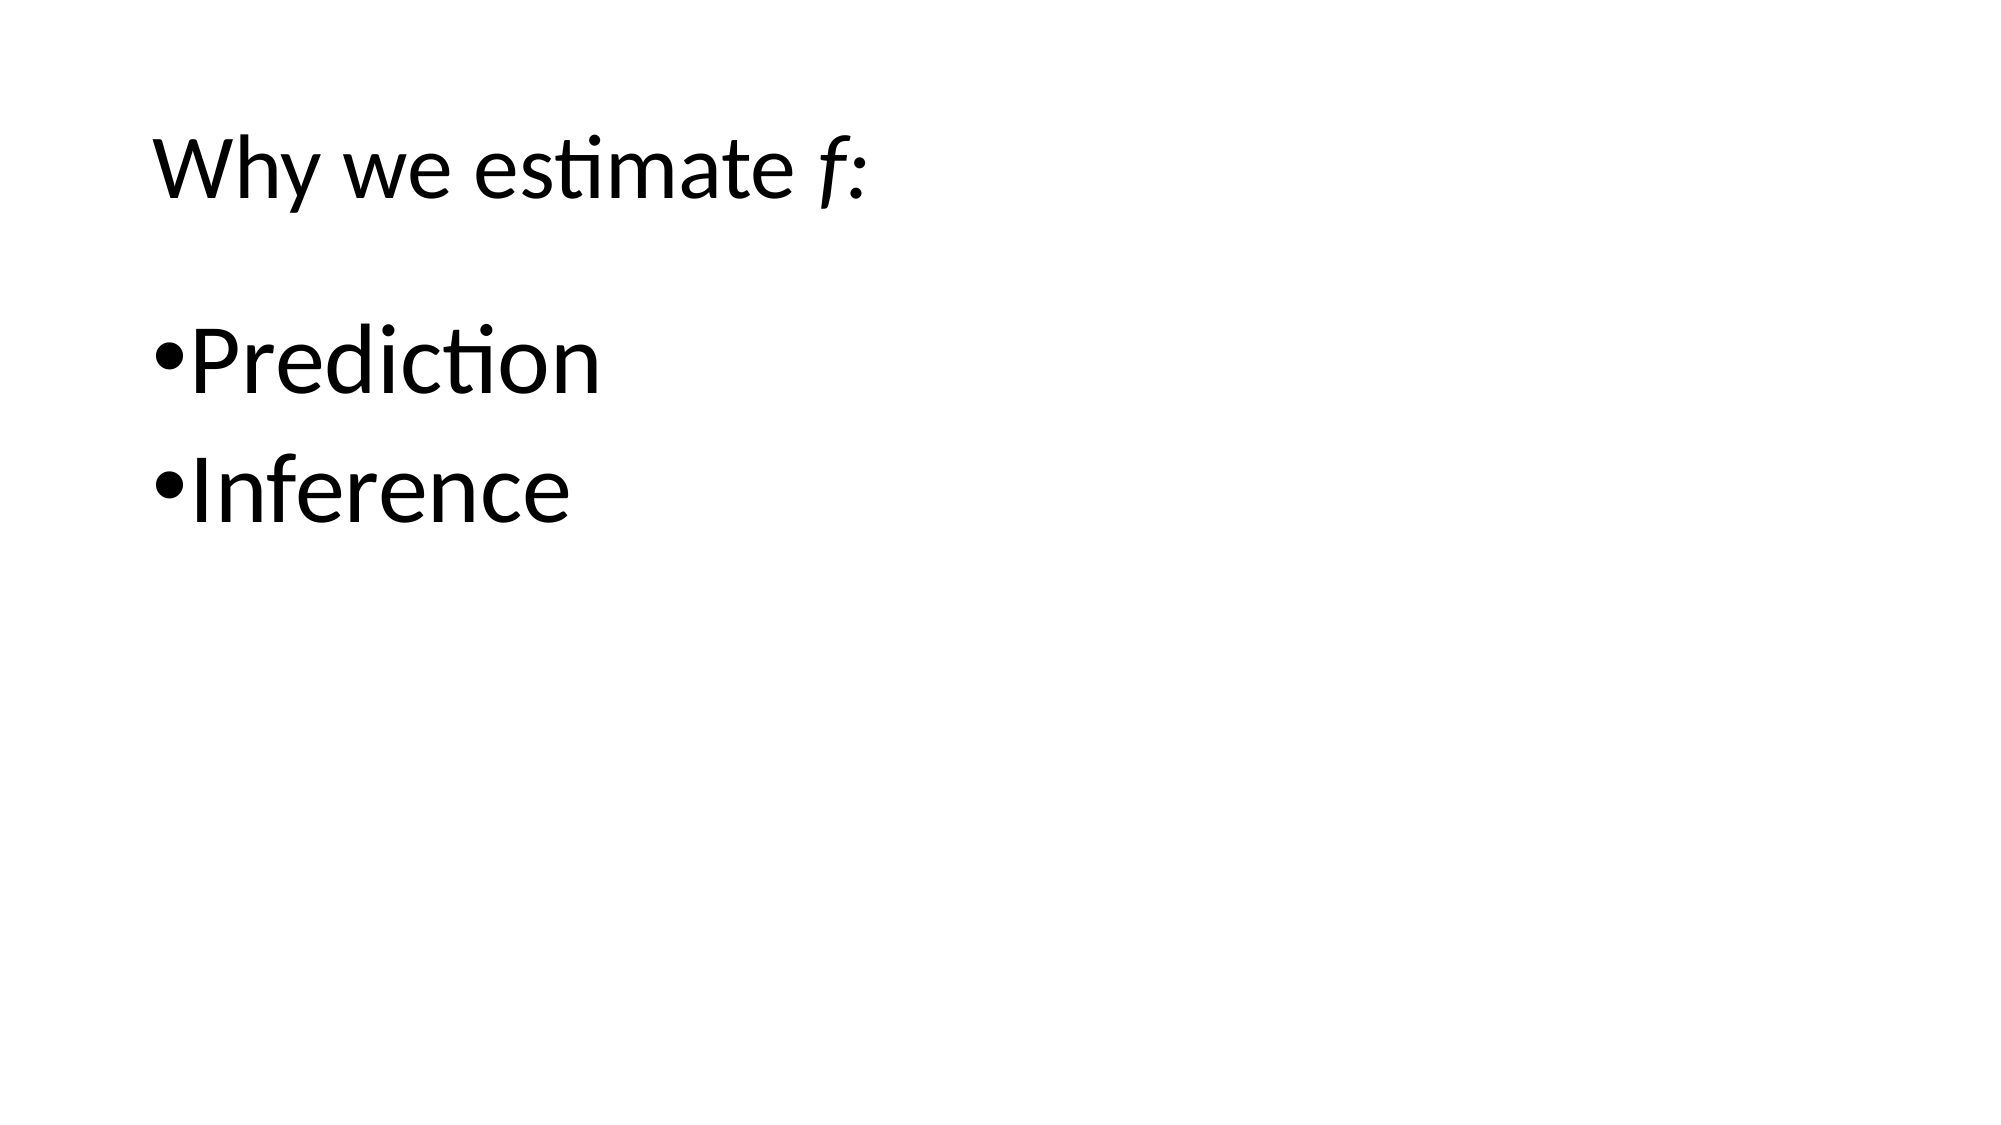

# Why we estimate f:
Prediction
Inference